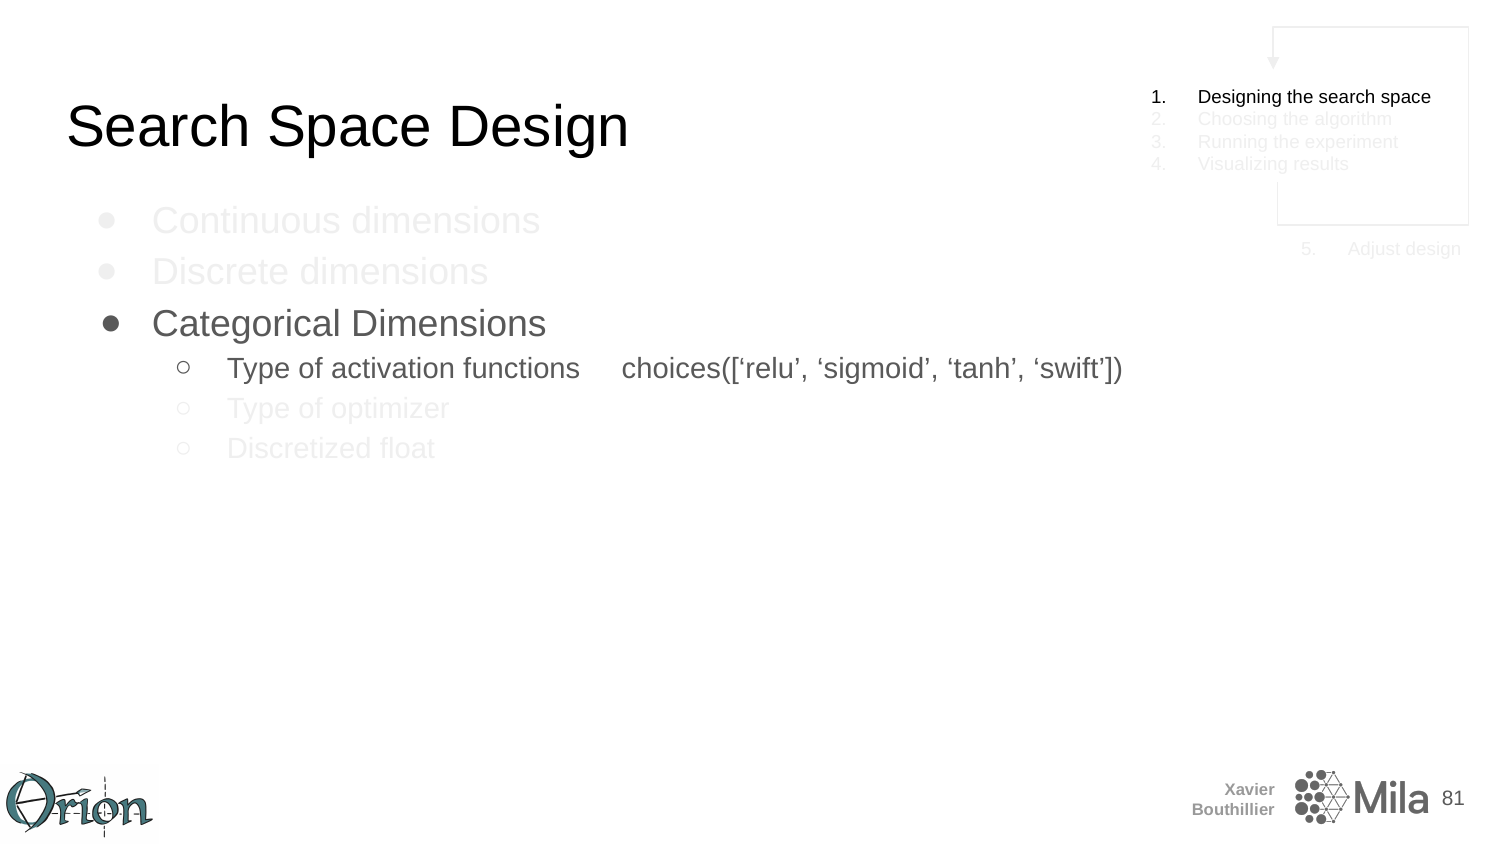

# Search Space Design
Continuous dimensions
Discrete dimensions
Categorical Dimensions
Type of activation functions     choices([‘relu’, ‘sigmoid’, ‘tanh’, ‘swift’])
Type of optimizer
Discretized float

81